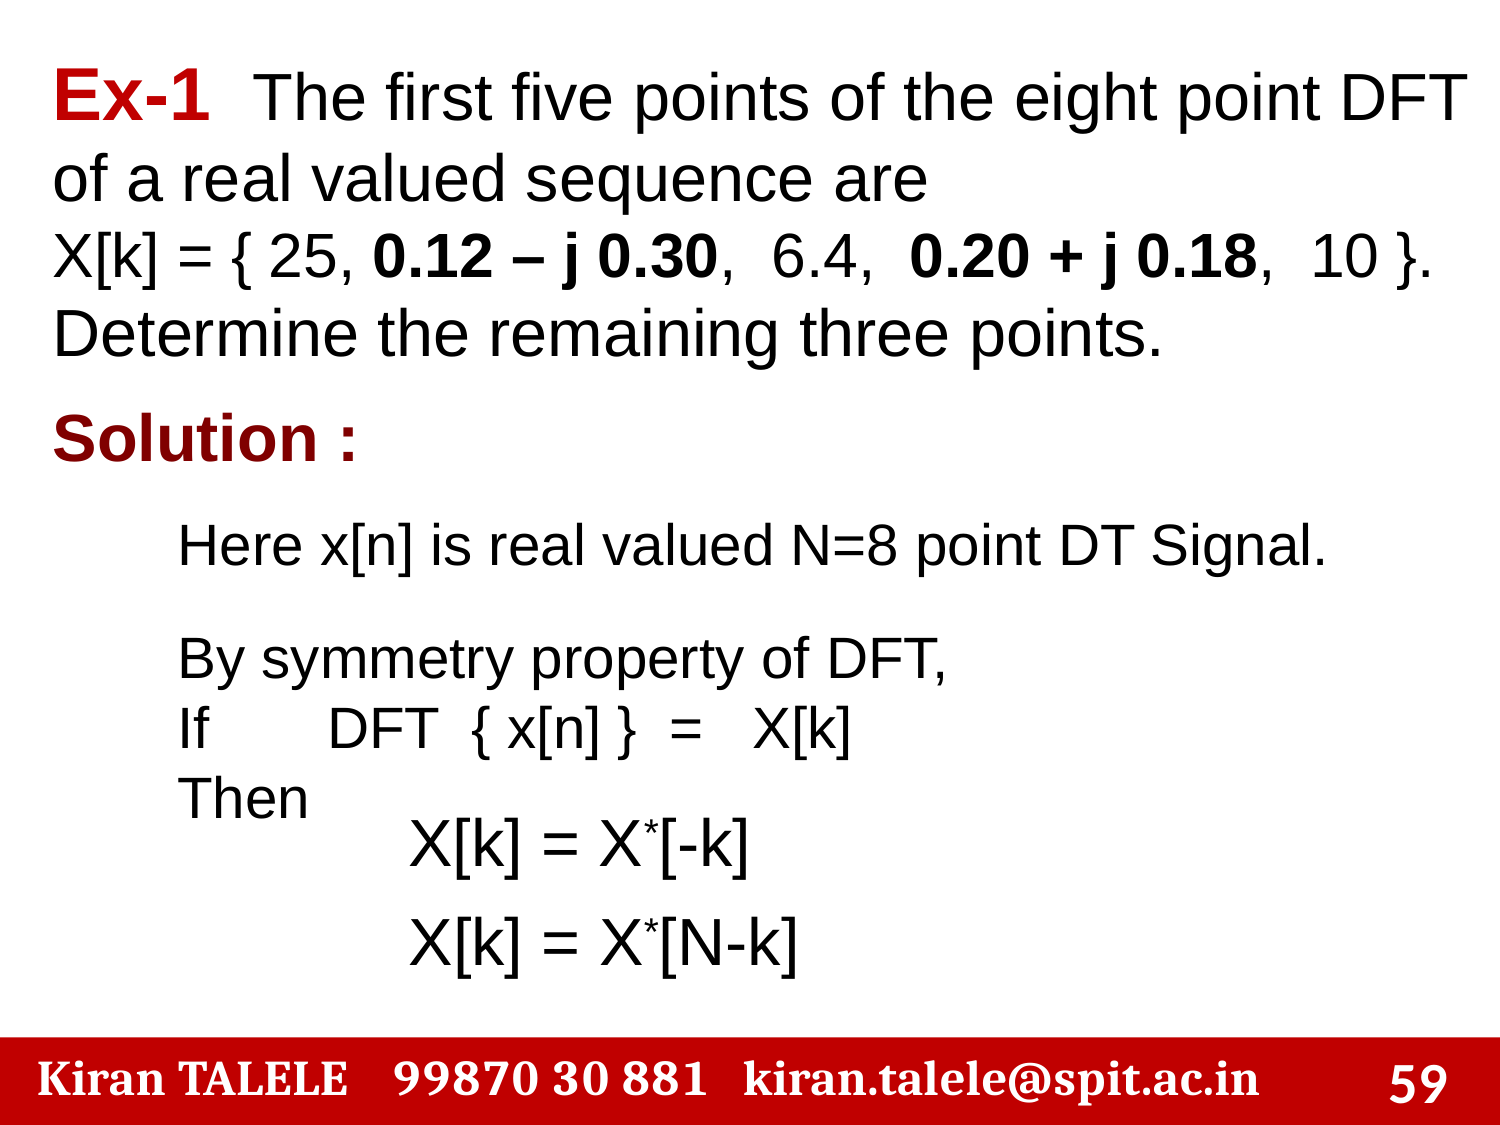

Ex-1  The first five points of the eight point DFT of a real valued sequence are
X[k] = { 25, 0.12 – j 0.30,  6.4,  0.20 + j 0.18,  10 }.  Determine the remaining three points.
Solution :
Here x[n] is real valued N=8 point DT Signal.
By symmetry property of DFT,
If  	DFT  { x[n] }  =   X[k]
Then
 X[k] = X*[-k]
 X[k] = X*[N-k]
  Kiran TALELE    99870 30 881   kiran.talele@spit.ac.in
59